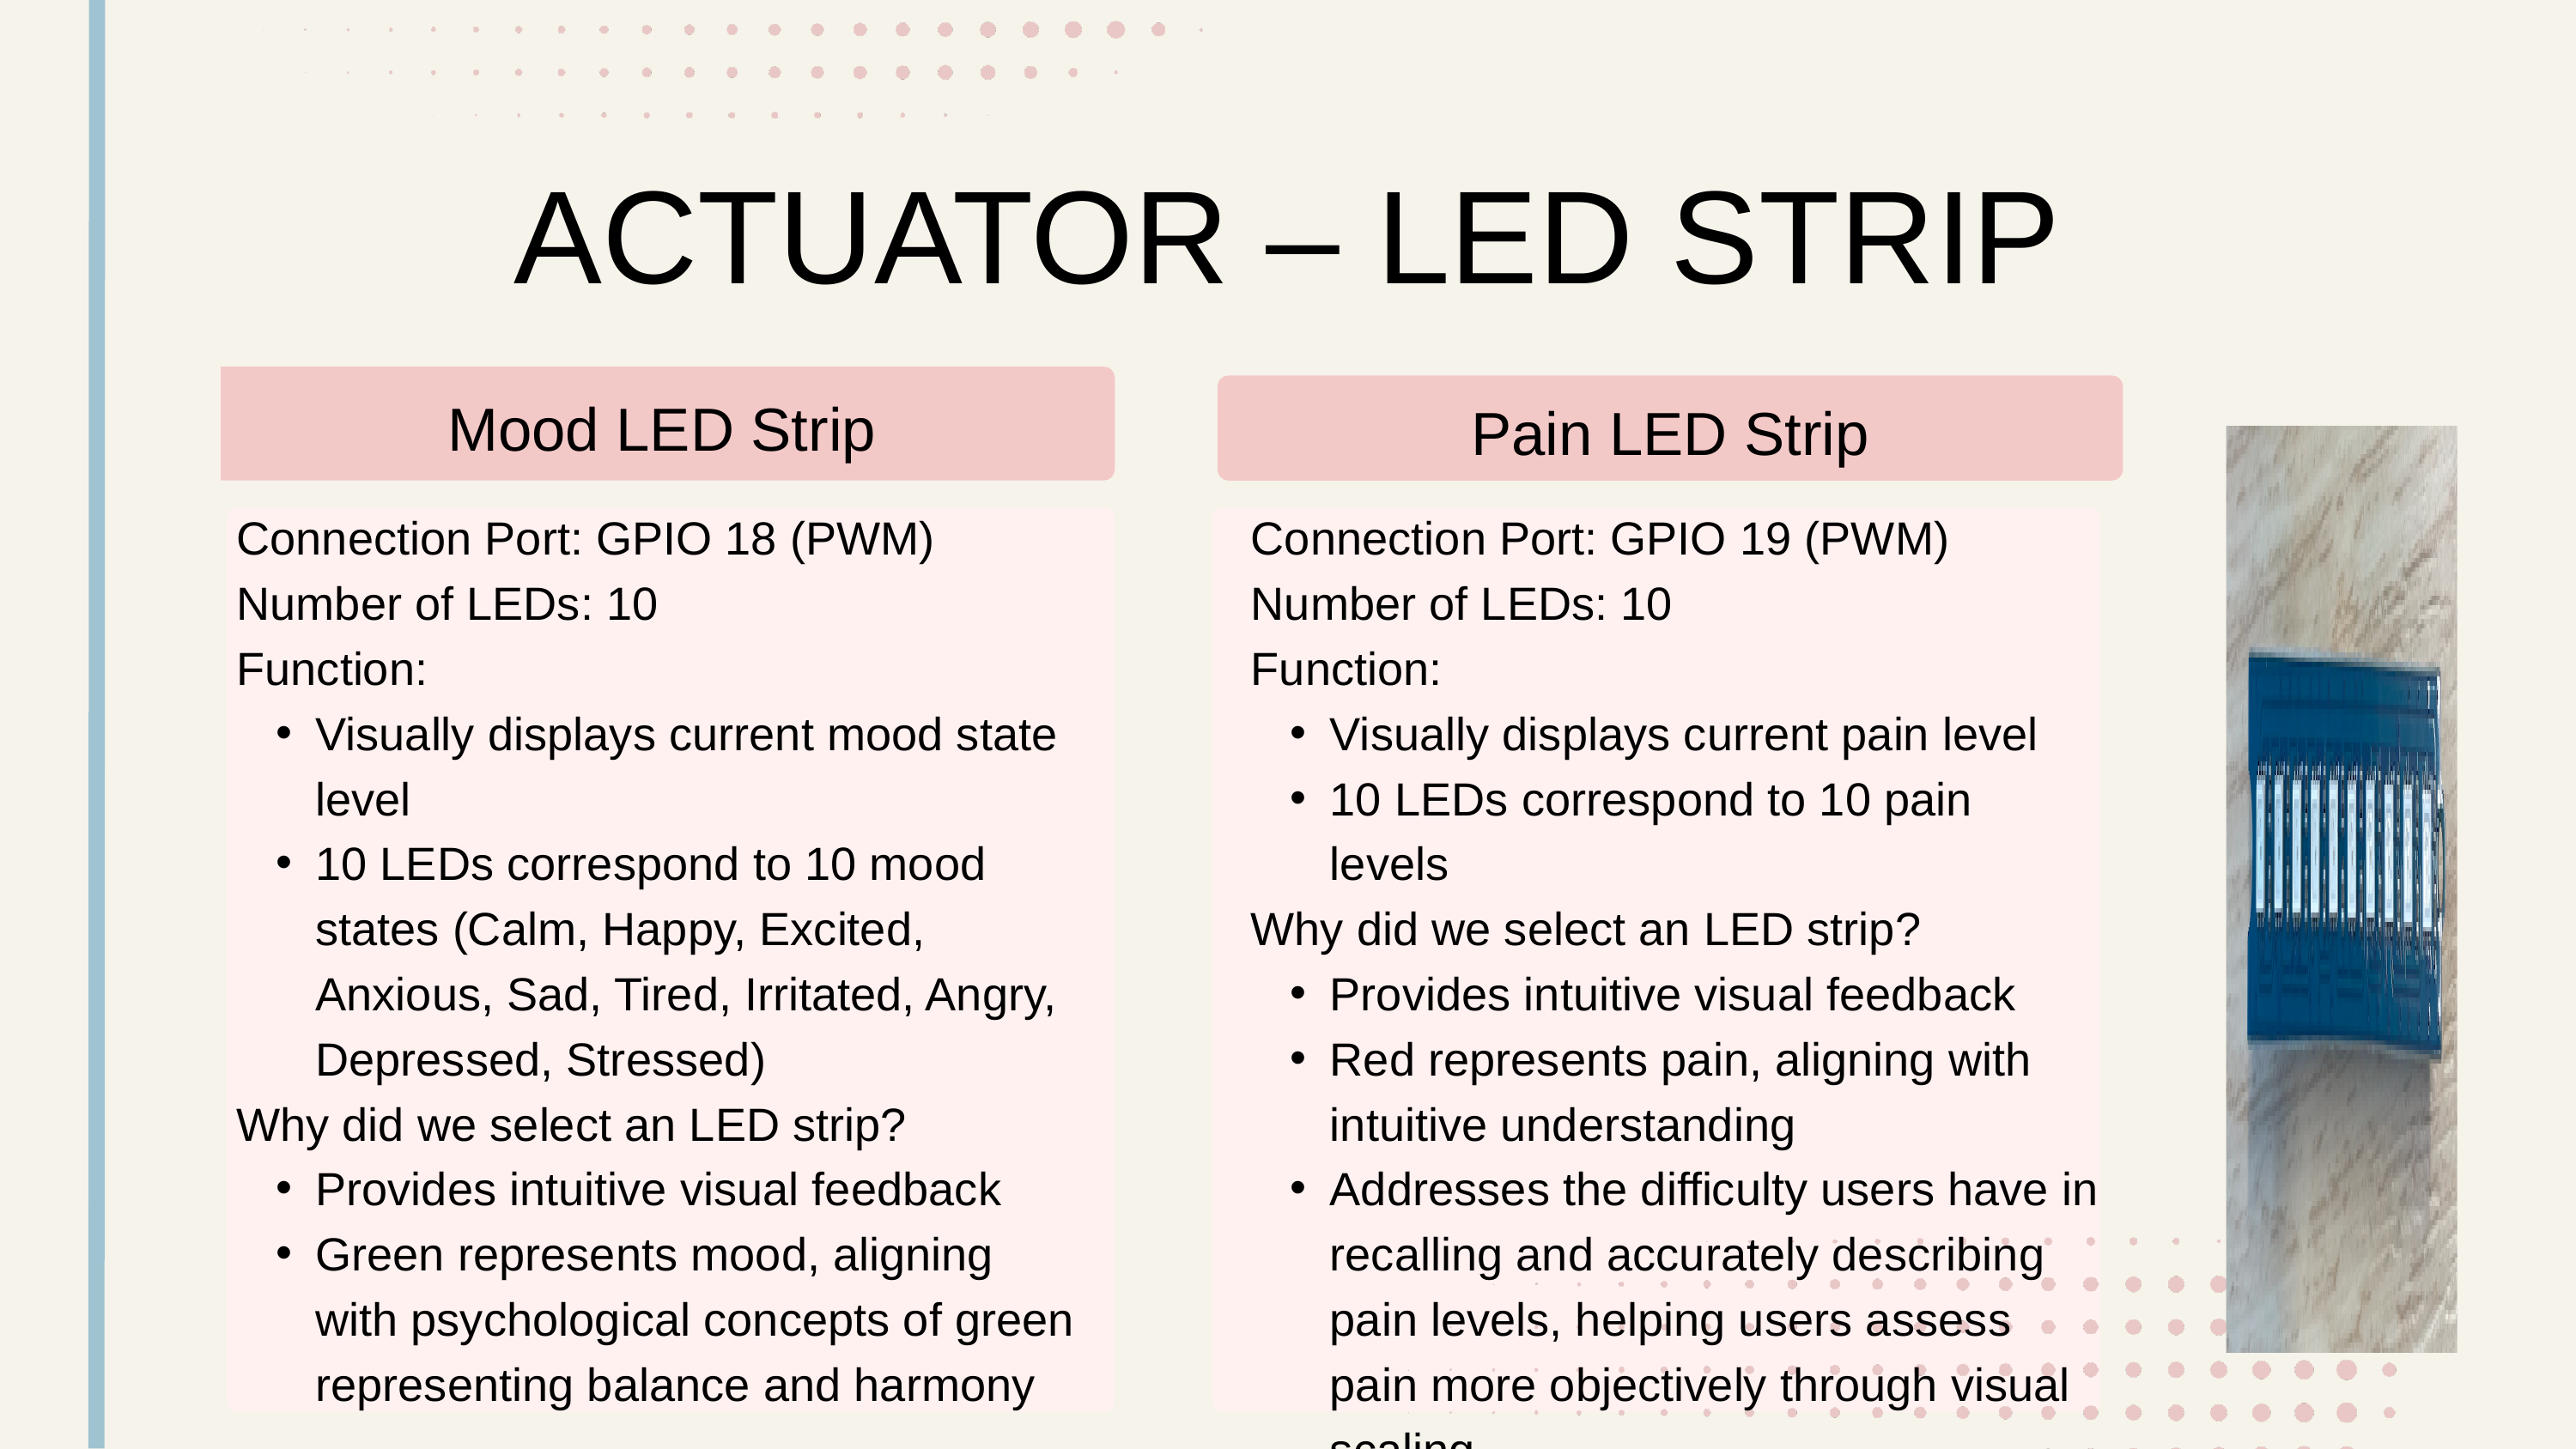

ACTUATOR – LED STRIP

Mood LED Strip
Pain LED Strip
Connection Port: GPIO 18 (PWM)
Number of LEDs: 10
Function:
Visually displays current mood state level
10 LEDs correspond to 10 mood states (Calm, Happy, Excited, Anxious, Sad, Tired, Irritated, Angry, Depressed, Stressed)
Why did we select an LED strip?
Provides intuitive visual feedback
Green represents mood, aligning with psychological concepts of green representing balance and harmony

Connection Port: GPIO 19 (PWM)
Number of LEDs: 10
Function:
Visually displays current pain level
10 LEDs correspond to 10 pain levels
Why did we select an LED strip?
Provides intuitive visual feedback
Red represents pain, aligning with intuitive understanding
Addresses the difficulty users have in recalling and accurately describing pain levels, helping users assess pain more objectively through visual scaling